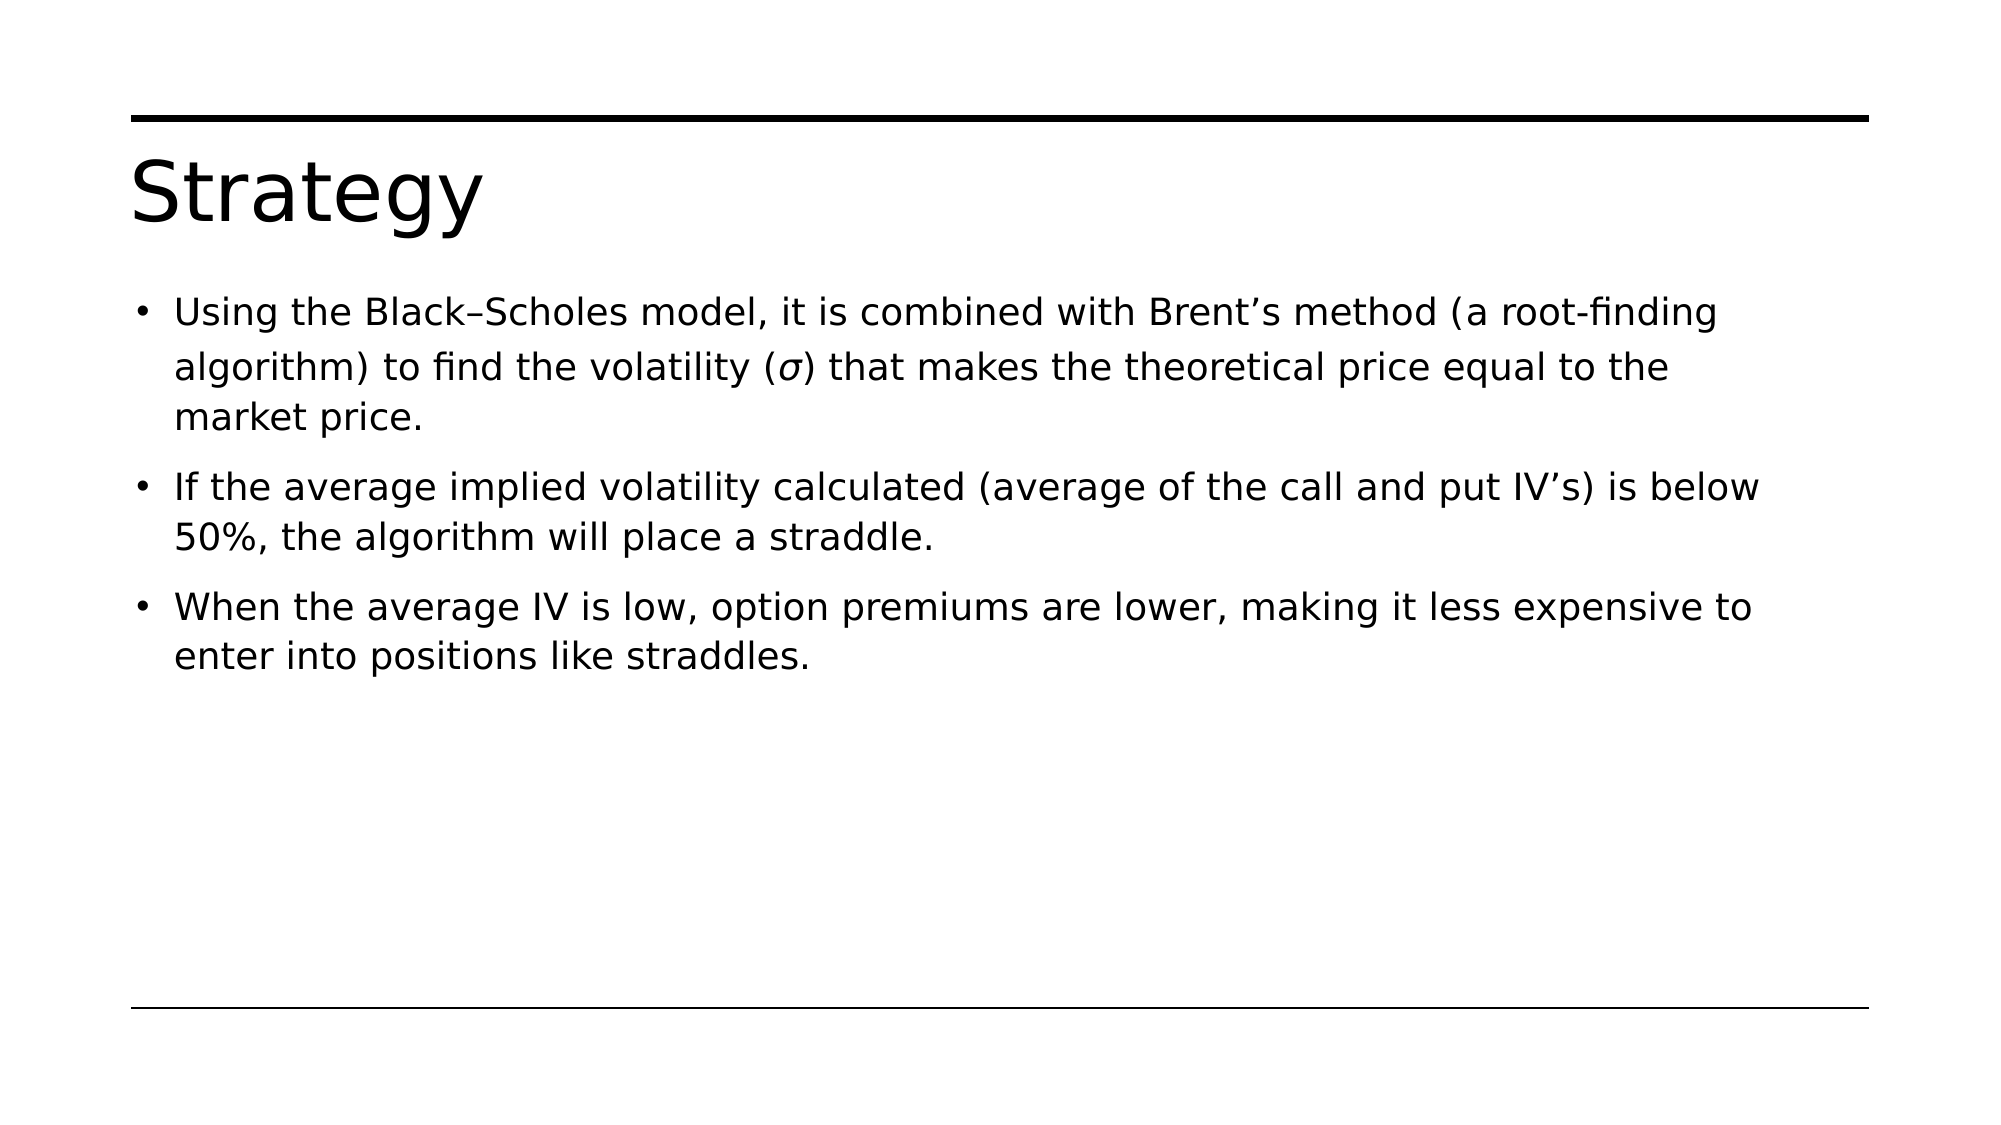

Strategy
Using the Black–Scholes model, it is combined with Brent’s method (a root-finding algorithm) to find the volatility (σ) that makes the theoretical price equal to the market price.
If the average implied volatility calculated (average of the call and put IV’s) is below 50%, the algorithm will place a straddle.
When the average IV is low, option premiums are lower, making it less expensive to enter into positions like straddles.